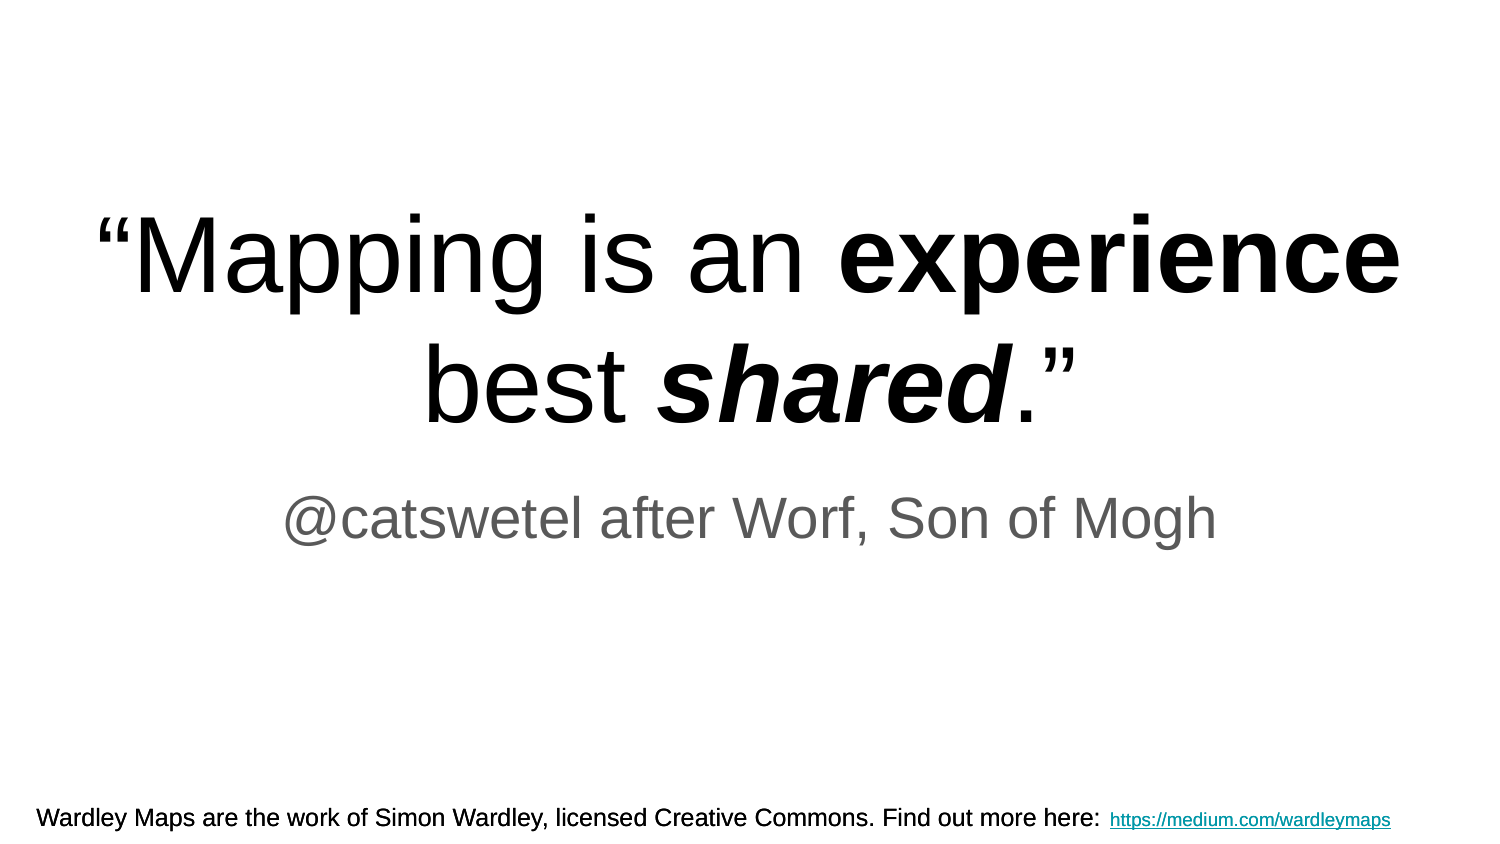

# “Mapping is an experience best shared.”
@catswetel after Worf, Son of Mogh